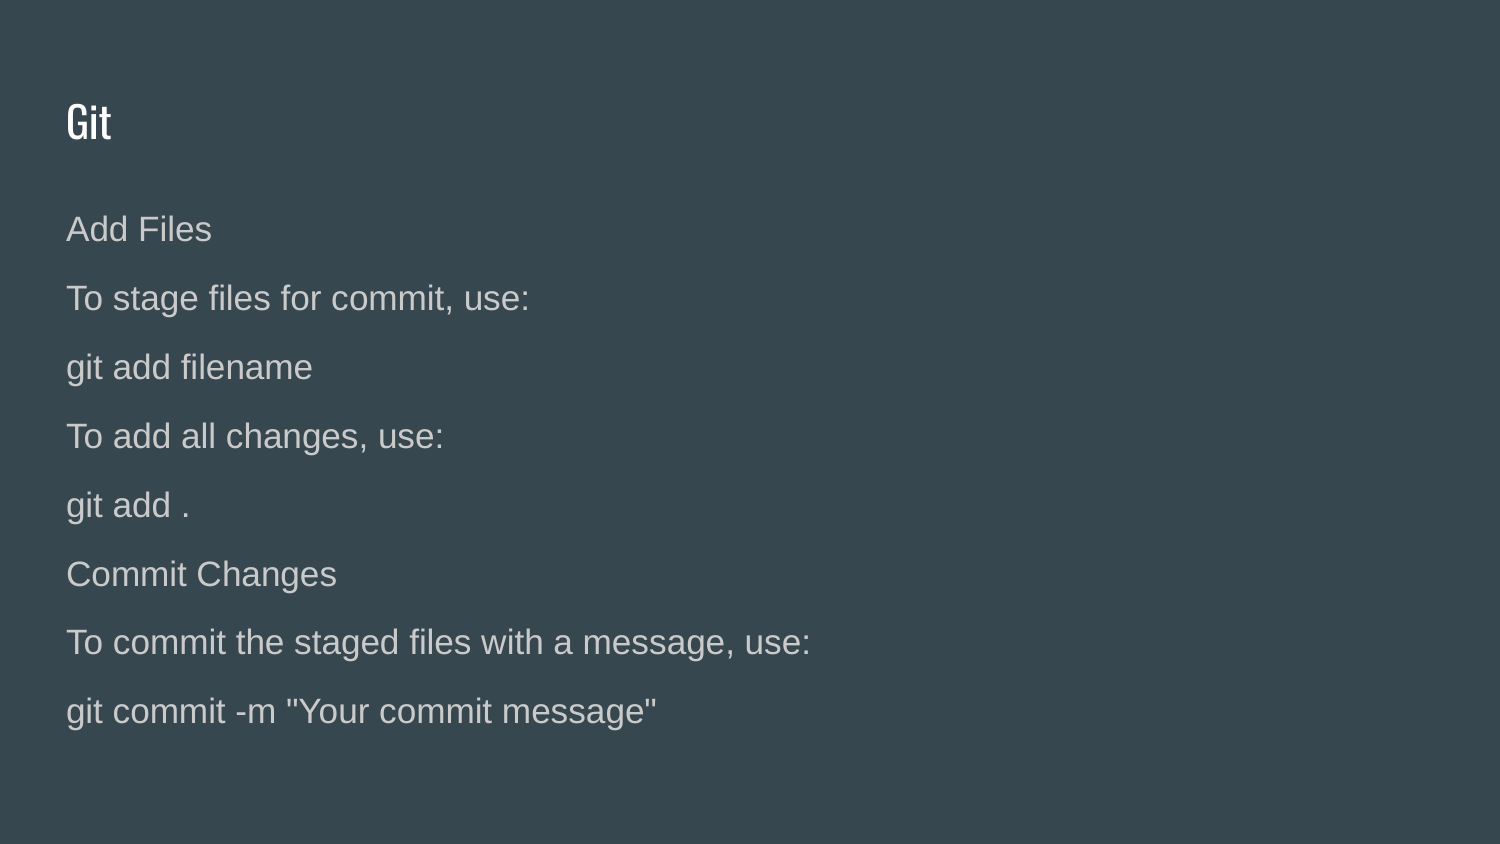

# Git
Add Files
To stage files for commit, use:
git add filename
To add all changes, use:
git add .
Commit Changes
To commit the staged files with a message, use:
git commit -m "Your commit message"